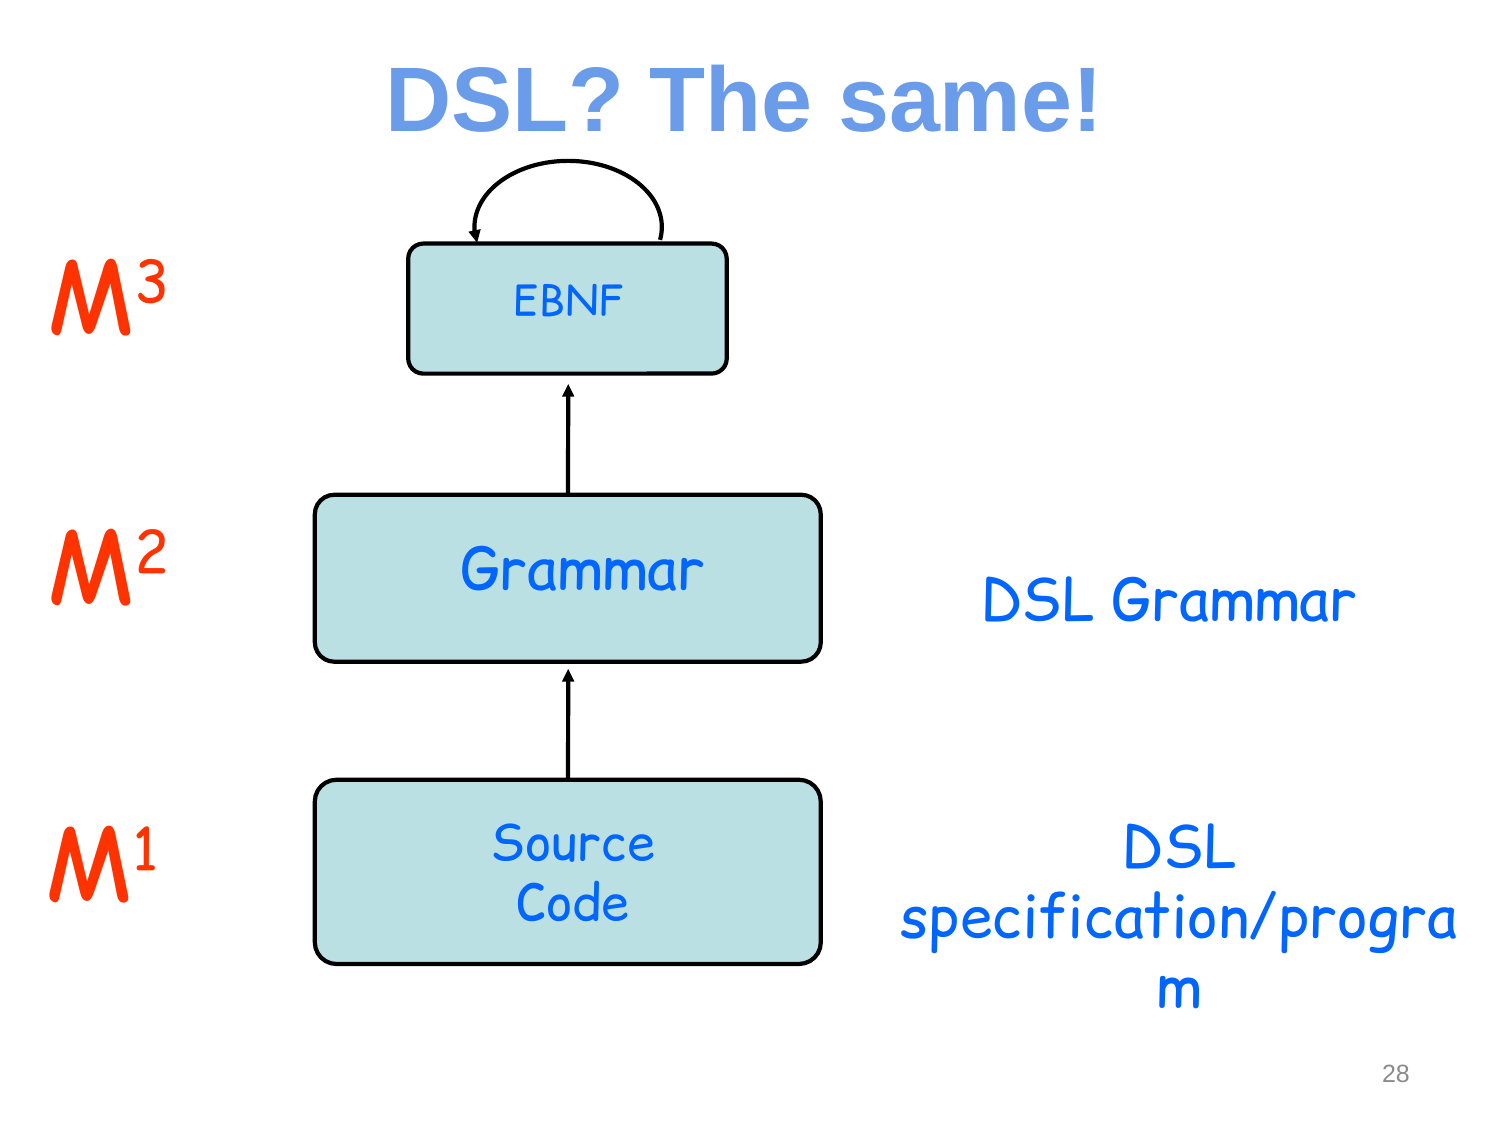

# DSL? The same!

EBNF
M3

Grammar

M2

Source
Code
M1

DSL Grammar

DSL specification/program
28